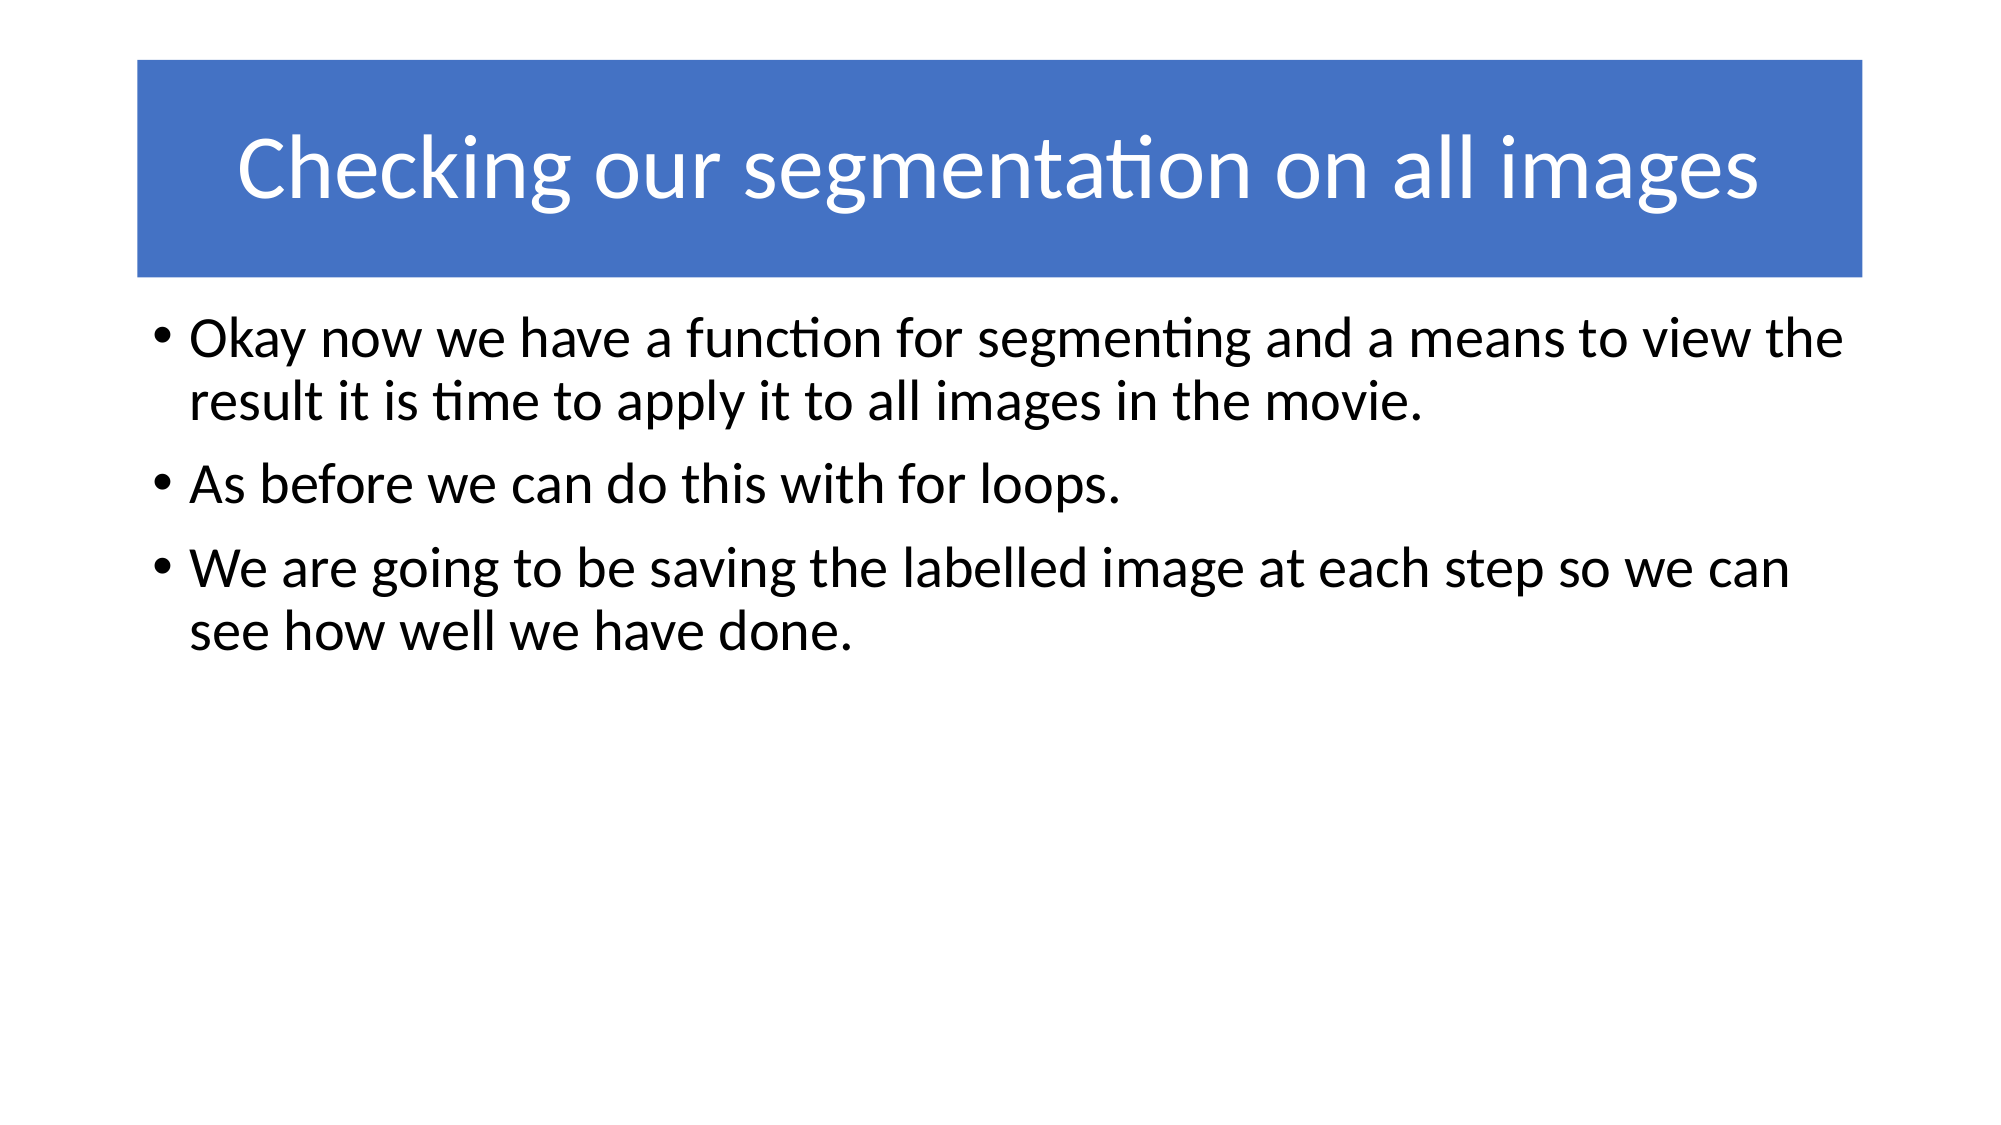

# Checking our segmentation on all images
Okay now we have a function for segmenting and a means to view the result it is time to apply it to all images in the movie.
As before we can do this with for loops.
We are going to be saving the labelled image at each step so we can see how well we have done.